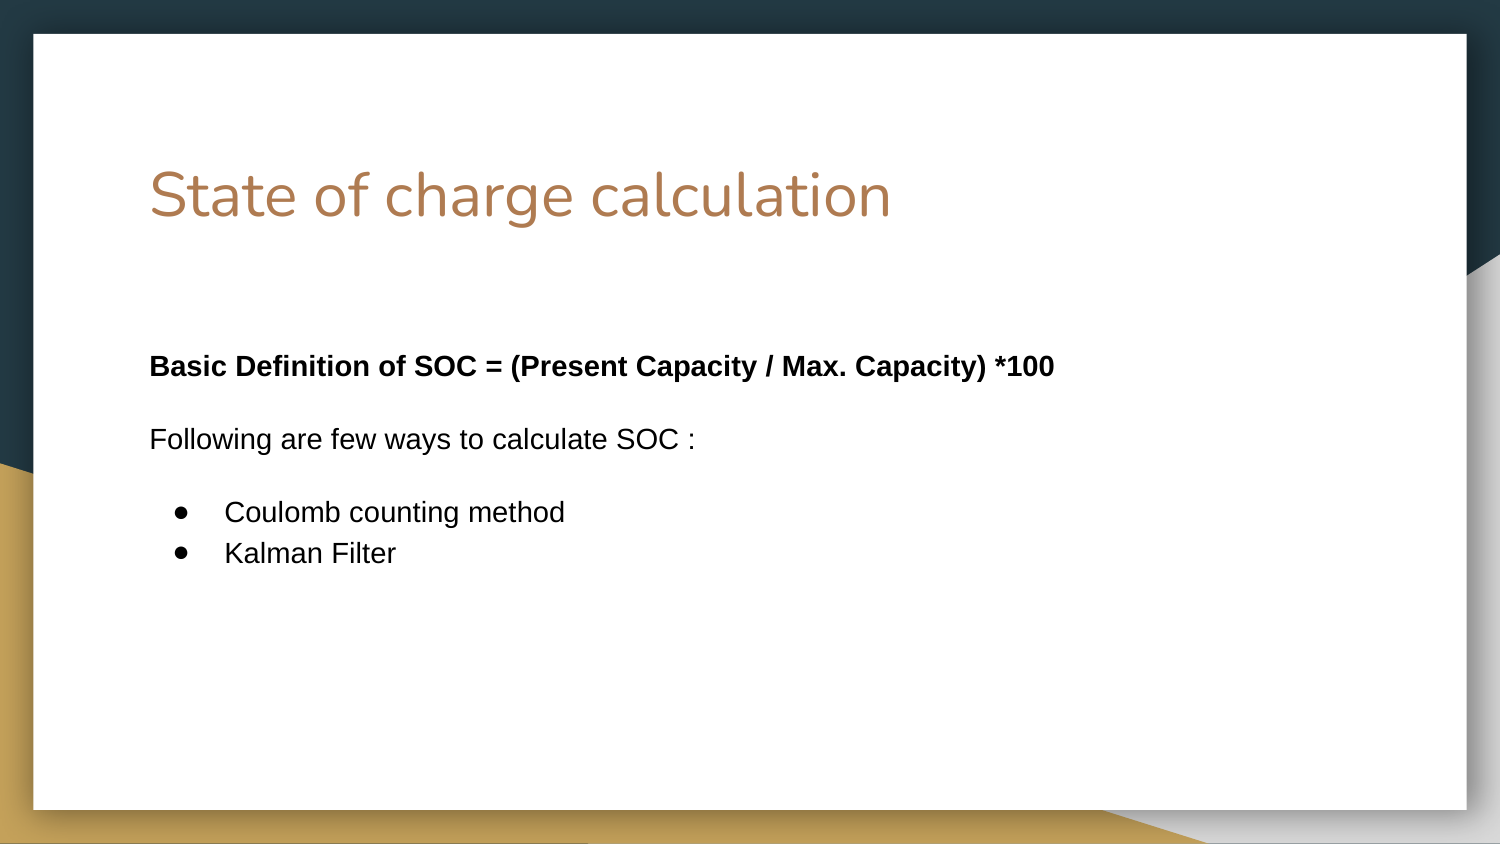

# State of charge calculation
Basic Definition of SOC = (Present Capacity / Max. Capacity) *100
Following are few ways to calculate SOC :
Coulomb counting method
Kalman Filter